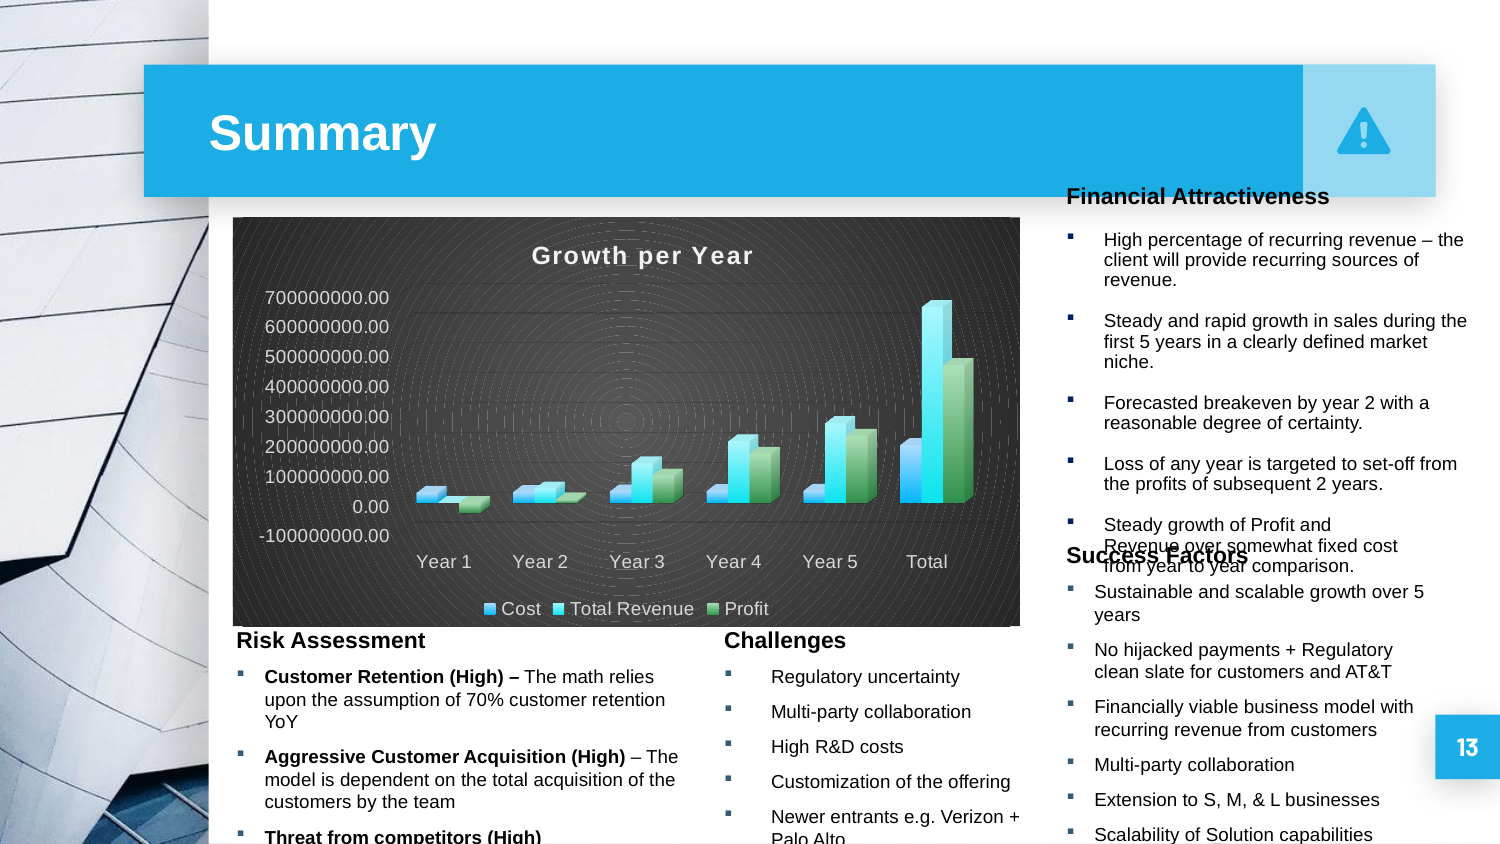

# Summary

Financial Attractiveness
High percentage of recurring revenue – the client will provide recurring sources of revenue.
Steady and rapid growth in sales during the first 5 years in a clearly defined market niche.
Forecasted breakeven by year 2 with a reasonable degree of certainty.
Loss of any year is targeted to set-off from the profits of subsequent 2 years.
Steady growth of Profit and Revenue over somewhat fixed cost from year to year comparison.

[unsupported chart]

Success Factors
Sustainable and scalable growth over 5 years
No hijacked payments + Regulatory clean slate for customers and AT&T
Financially viable business model with recurring revenue from customers
Multi-party collaboration
Extension to S, M, & L businesses
Scalability of Solution capabilities
Challenges
Regulatory uncertainty
Multi-party collaboration
High R&D costs
Customization of the offering
Newer entrants e.g. Verizon + Palo Alto
Risk Assessment
Customer Retention (High) – The math relies upon the assumption of 70% customer retention YoY
Aggressive Customer Acquisition (High) – The model is dependent on the total acquisition of the customers by the team
Threat from competitors (High)

13